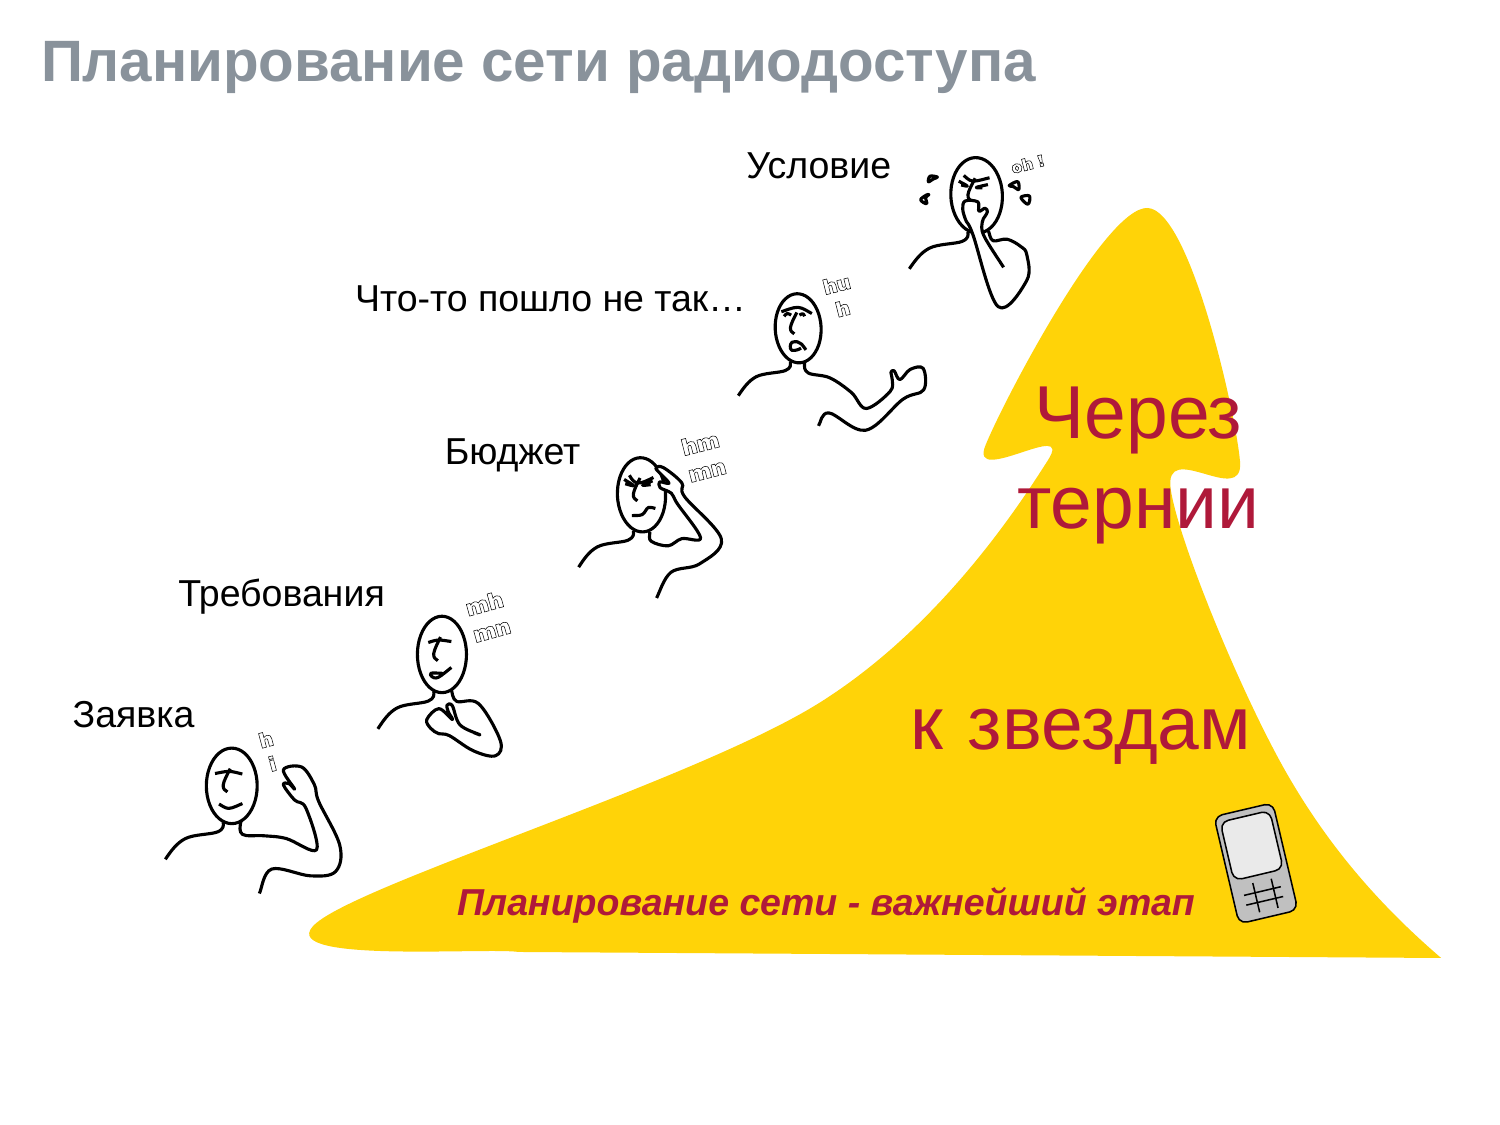

# Планирование сети радиодоступа
Условие
oh !

Что-то пошло не так…
huh

Через тернии
Бюджет
hmmn

Требования
mhmn

к звездам
Заявка
hi

Планирование сети - важнейший этап